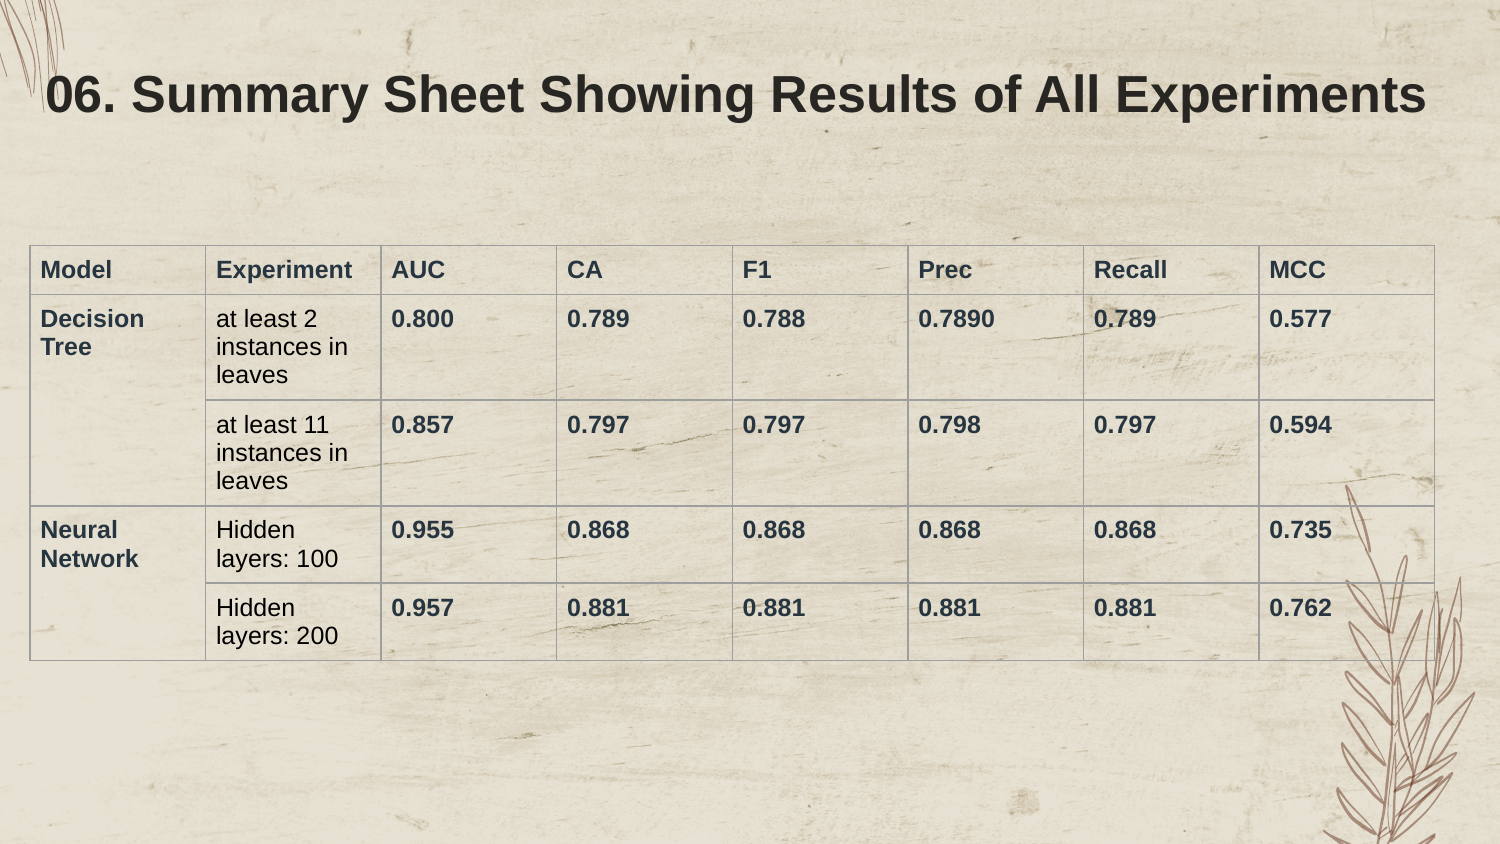

06. Summary Sheet Showing Results of All Experiments
| Model | Experiment | AUC | CA | F1 | Prec | Recall | MCC |
| --- | --- | --- | --- | --- | --- | --- | --- |
| Decision Tree | at least 2 instances in leaves | 0.800 | 0.789 | 0.788 | 0.7890 | 0.789 | 0.577 |
|  | at least 11 instances in leaves | 0.857 | 0.797 | 0.797 | 0.798 | 0.797 | 0.594 |
| Neural Network | Hidden layers: 100 | 0.955 | 0.868 | 0.868 | 0.868 | 0.868 | 0.735 |
|  | Hidden layers: 200 | 0.957 | 0.881 | 0.881 | 0.881 | 0.881 | 0.762 |